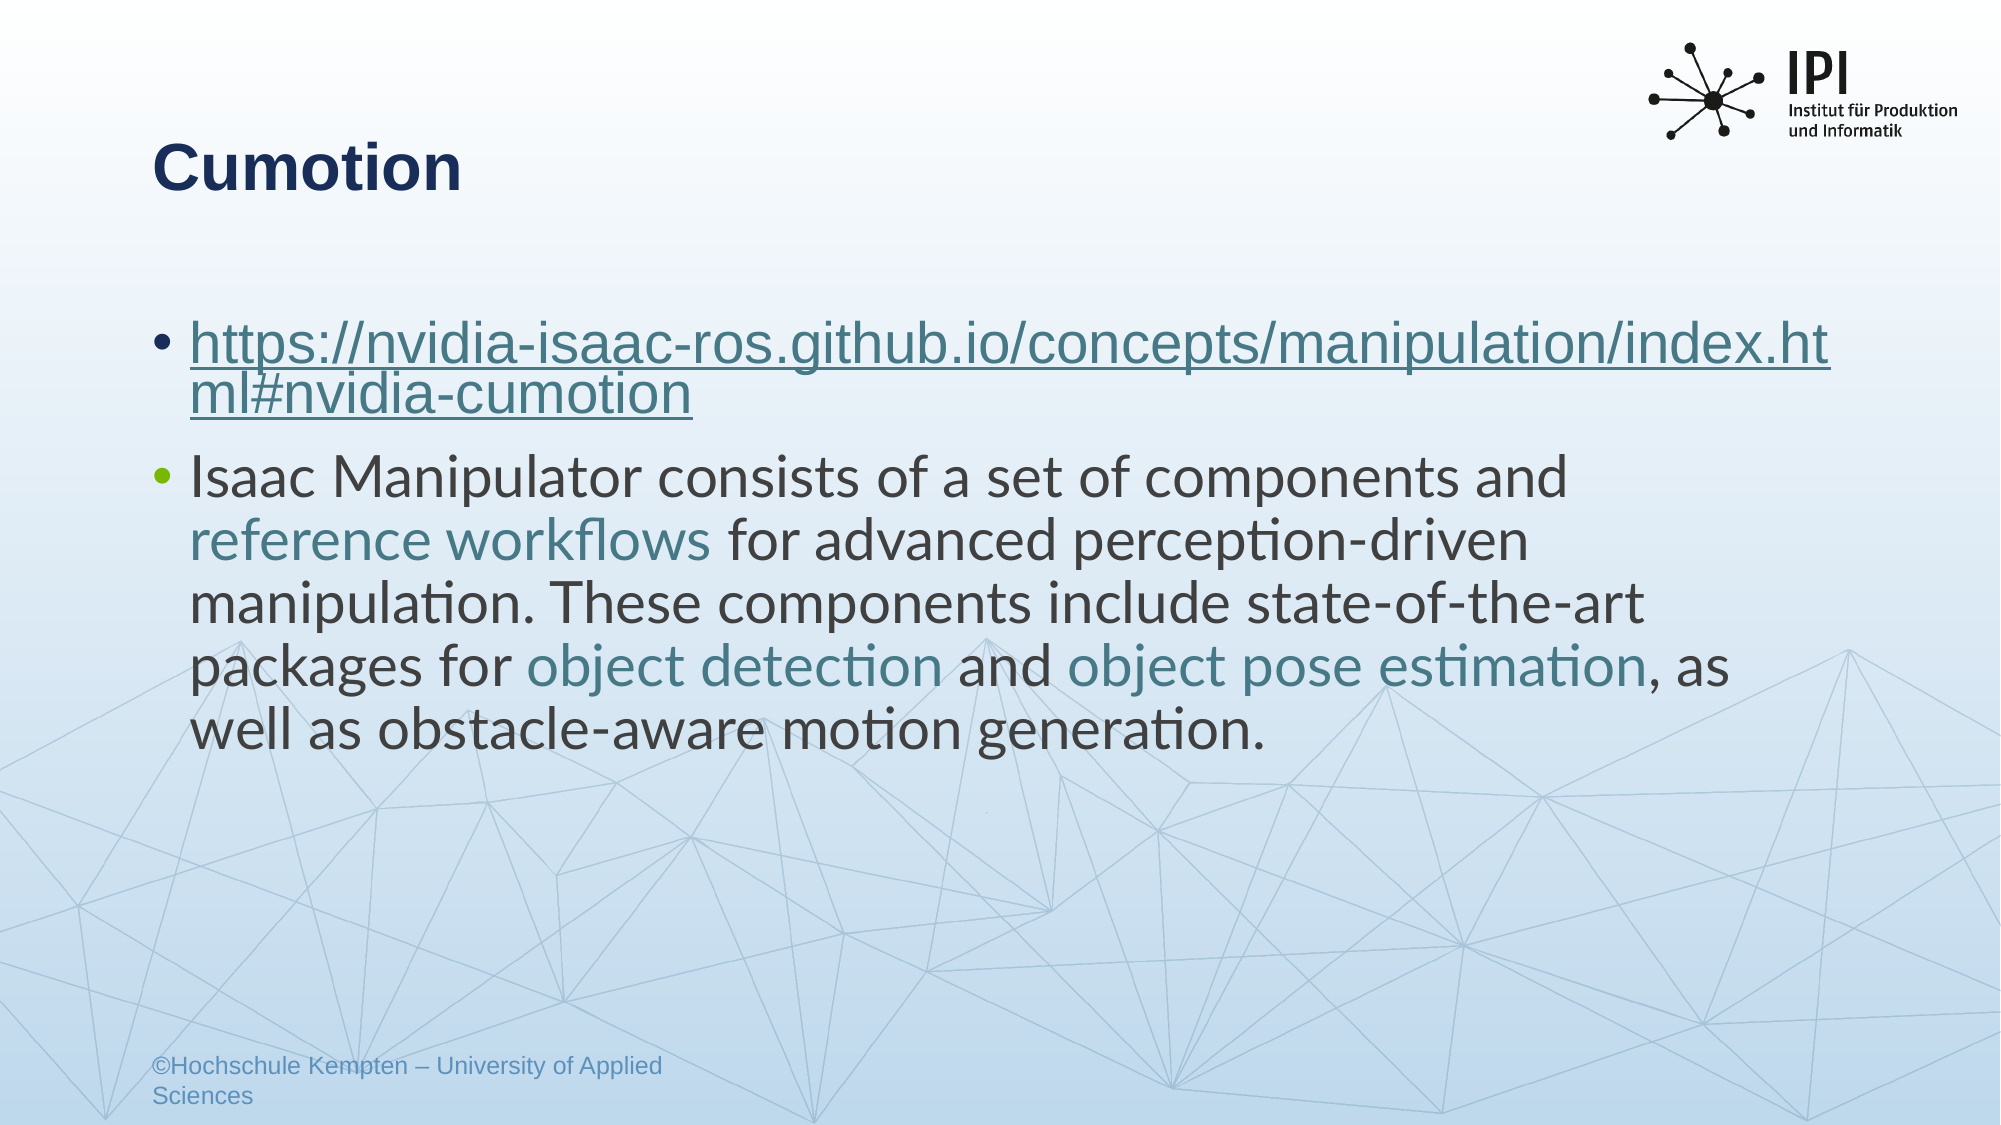

# Cumotion
https://nvidia-isaac-ros.github.io/concepts/manipulation/index.html#nvidia-cumotion
Isaac Manipulator consists of a set of components and reference workflows for advanced perception-driven manipulation. These components include state-of-the-art packages for object detection and object pose estimation, as well as obstacle-aware motion generation.